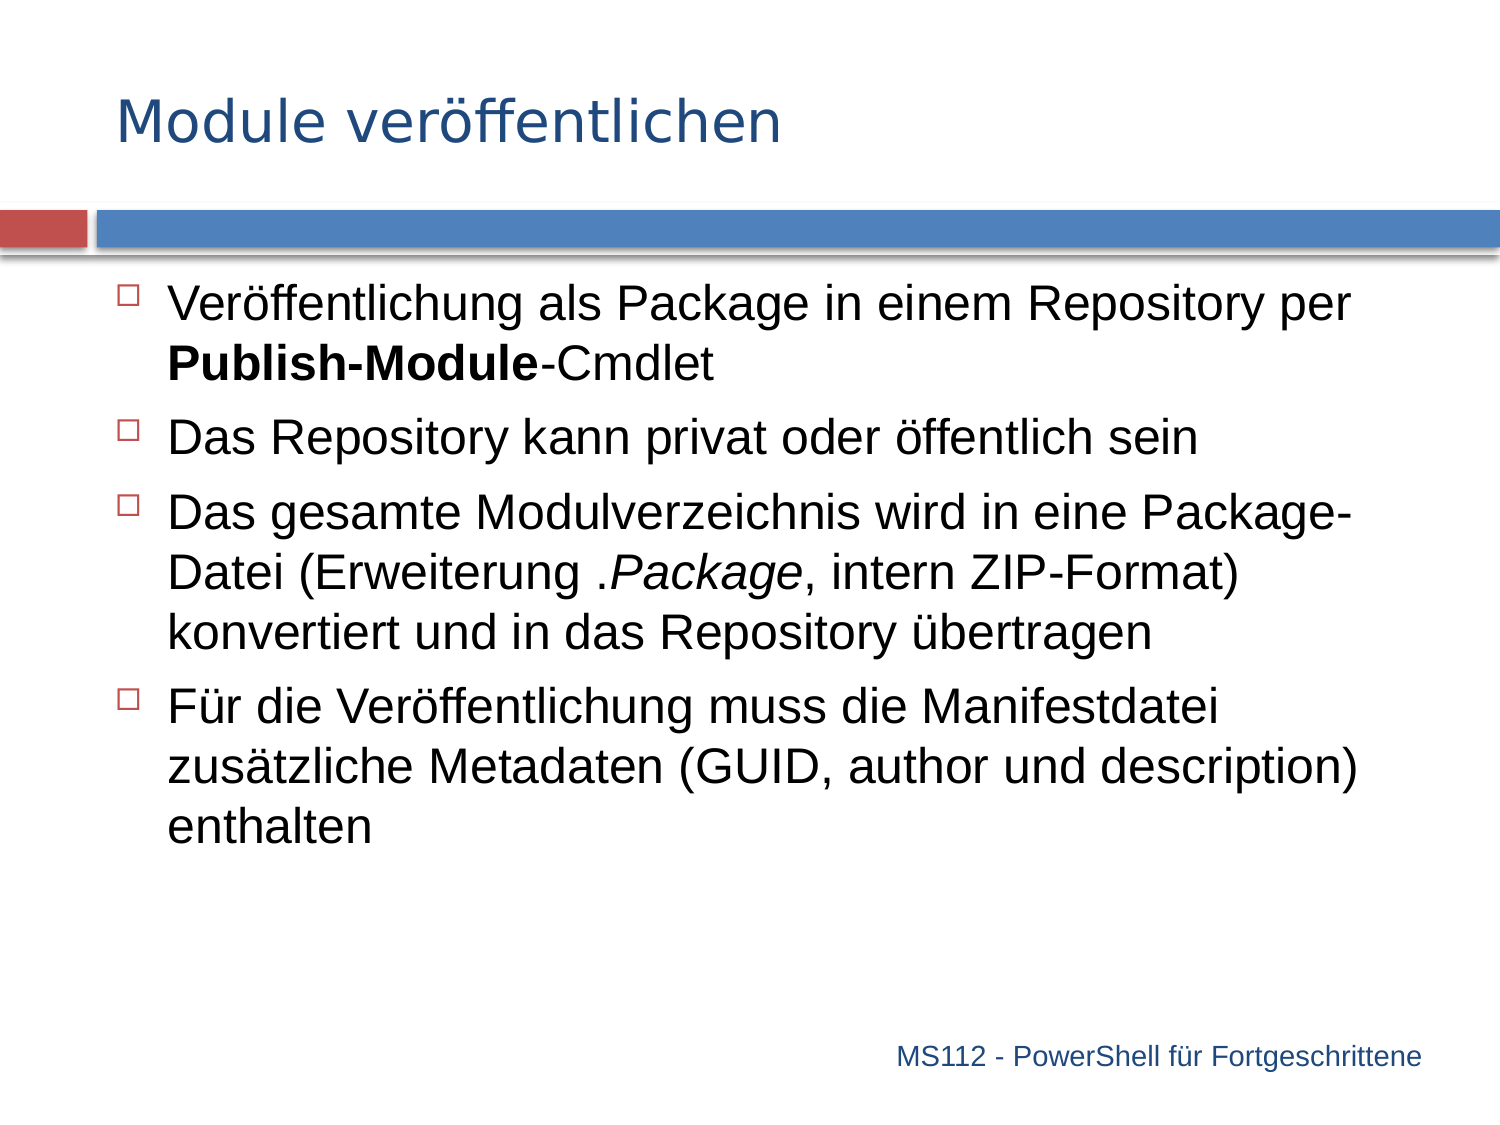

# Module veröffentlichen
Veröffentlichung als Package in einem Repository per Publish-Module-Cmdlet
Das Repository kann privat oder öffentlich sein
Das gesamte Modulverzeichnis wird in eine Package-Datei (Erweiterung .Package, intern ZIP-Format) konvertiert und in das Repository übertragen
Für die Veröffentlichung muss die Manifestdatei zusätzliche Metadaten (GUID, author und description) enthalten

MS112 - PowerShell für Fortgeschrittene